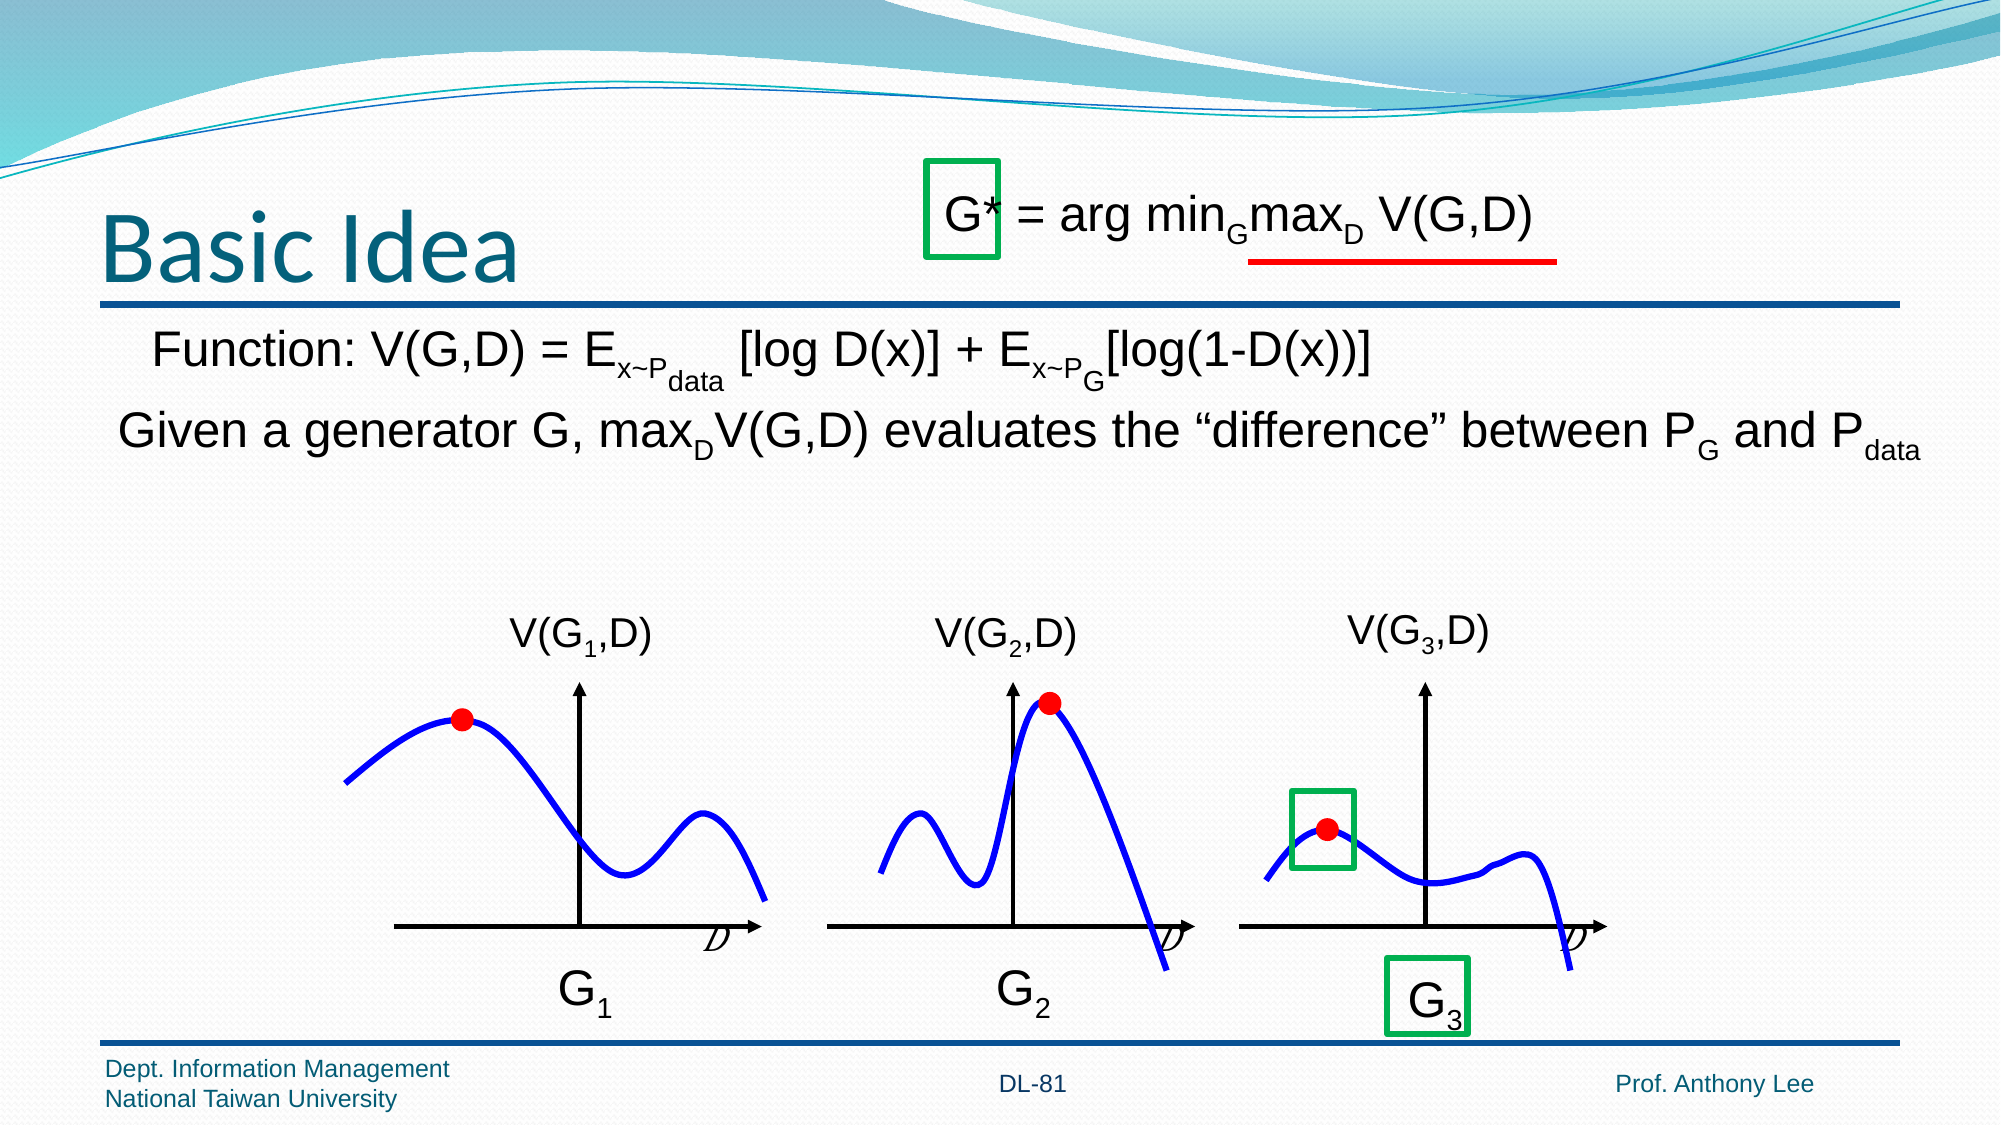

# Basic Idea

G* = arg minGmaxD V(G,D)
Function: V(G,D) = Ex~Pdata [log D(x)] + Ex~PG[log(1-D(x))]
Given a generator G, maxDV(G,D) evaluates the “difference” between PG and Pdata
V(G3,D)
V(G1,D)
V(G2,D)

G1
G2

G3